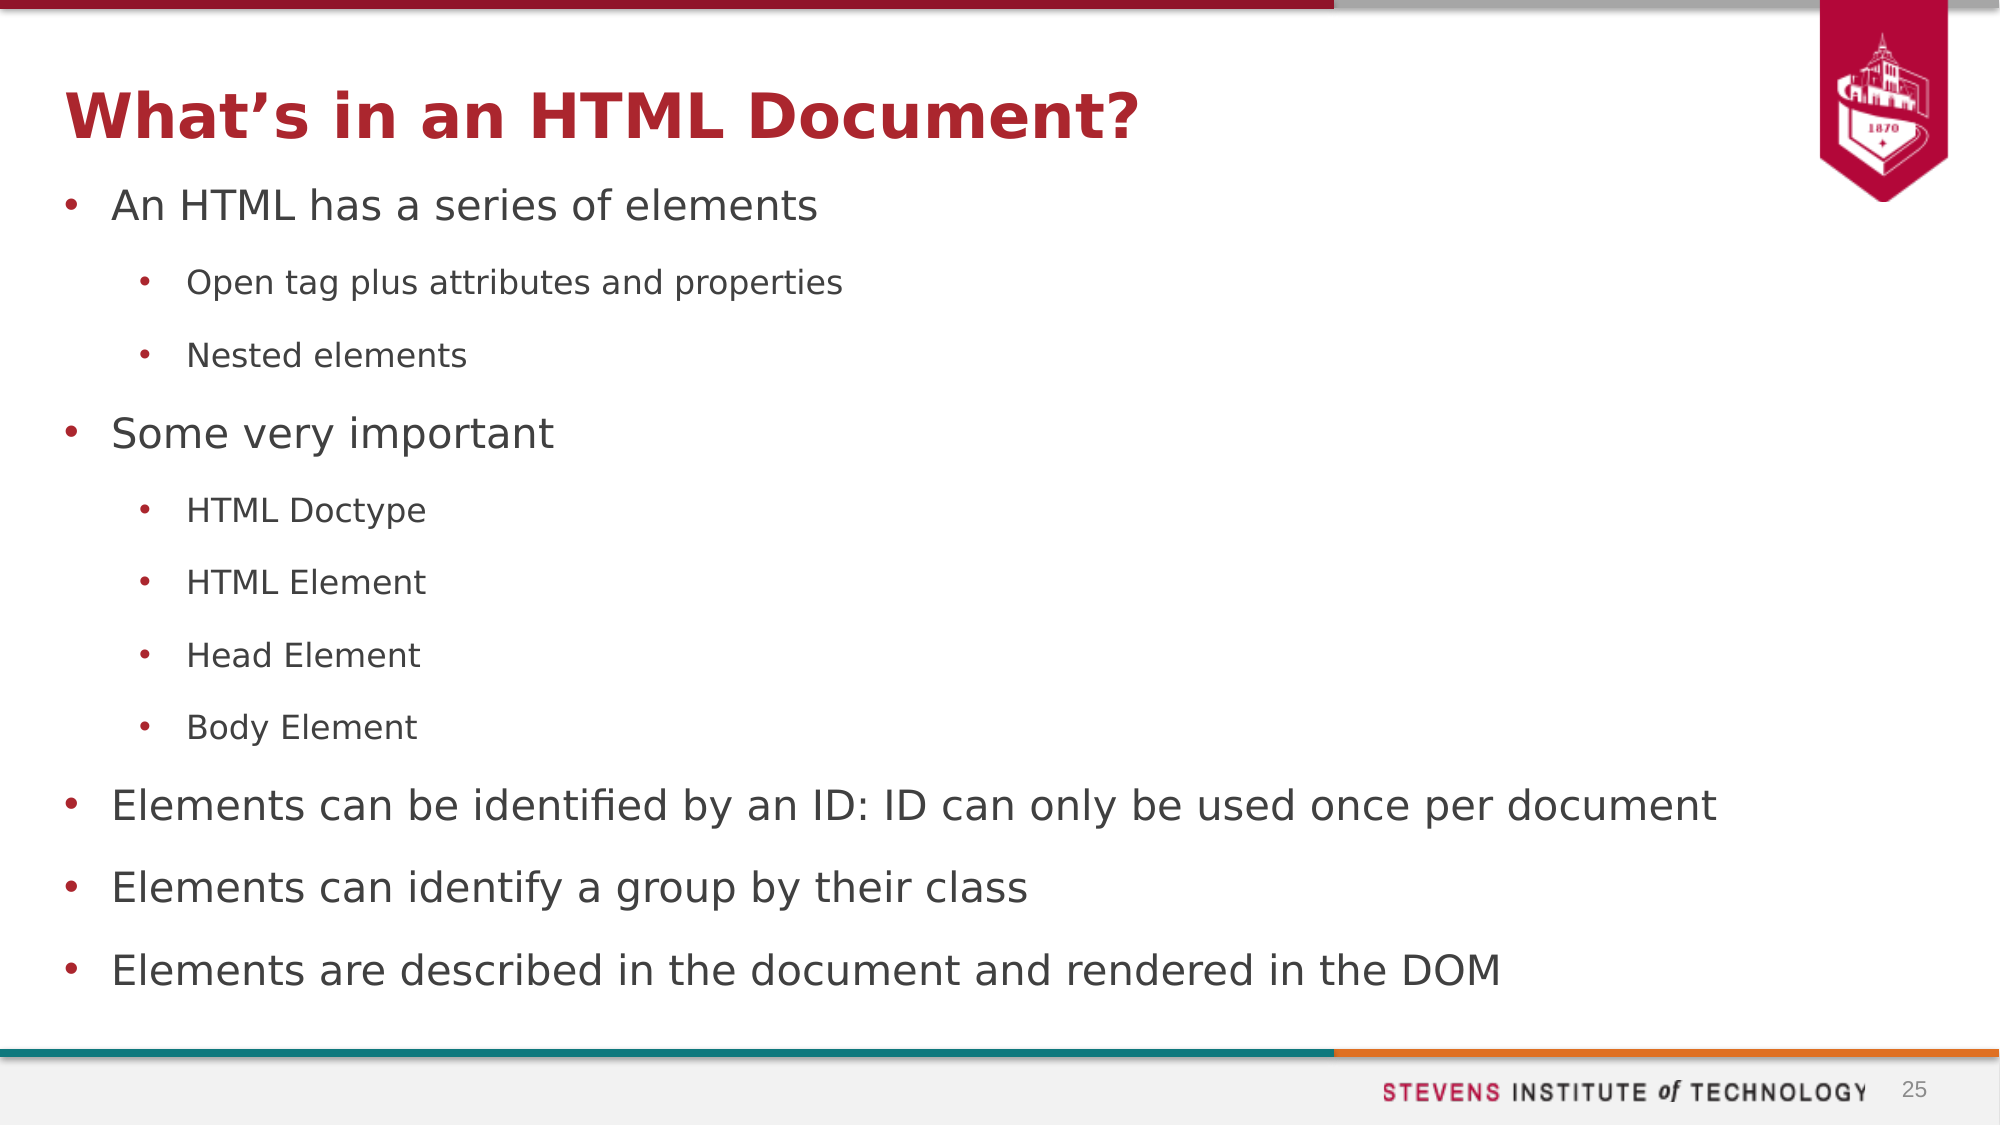

# What’s in an HTML Document?
An HTML has a series of elements
Open tag plus attributes and properties
Nested elements
Some very important
HTML Doctype
HTML Element
Head Element
Body Element
Elements can be identified by an ID: ID can only be used once per document
Elements can identify a group by their class
Elements are described in the document and rendered in the DOM
25